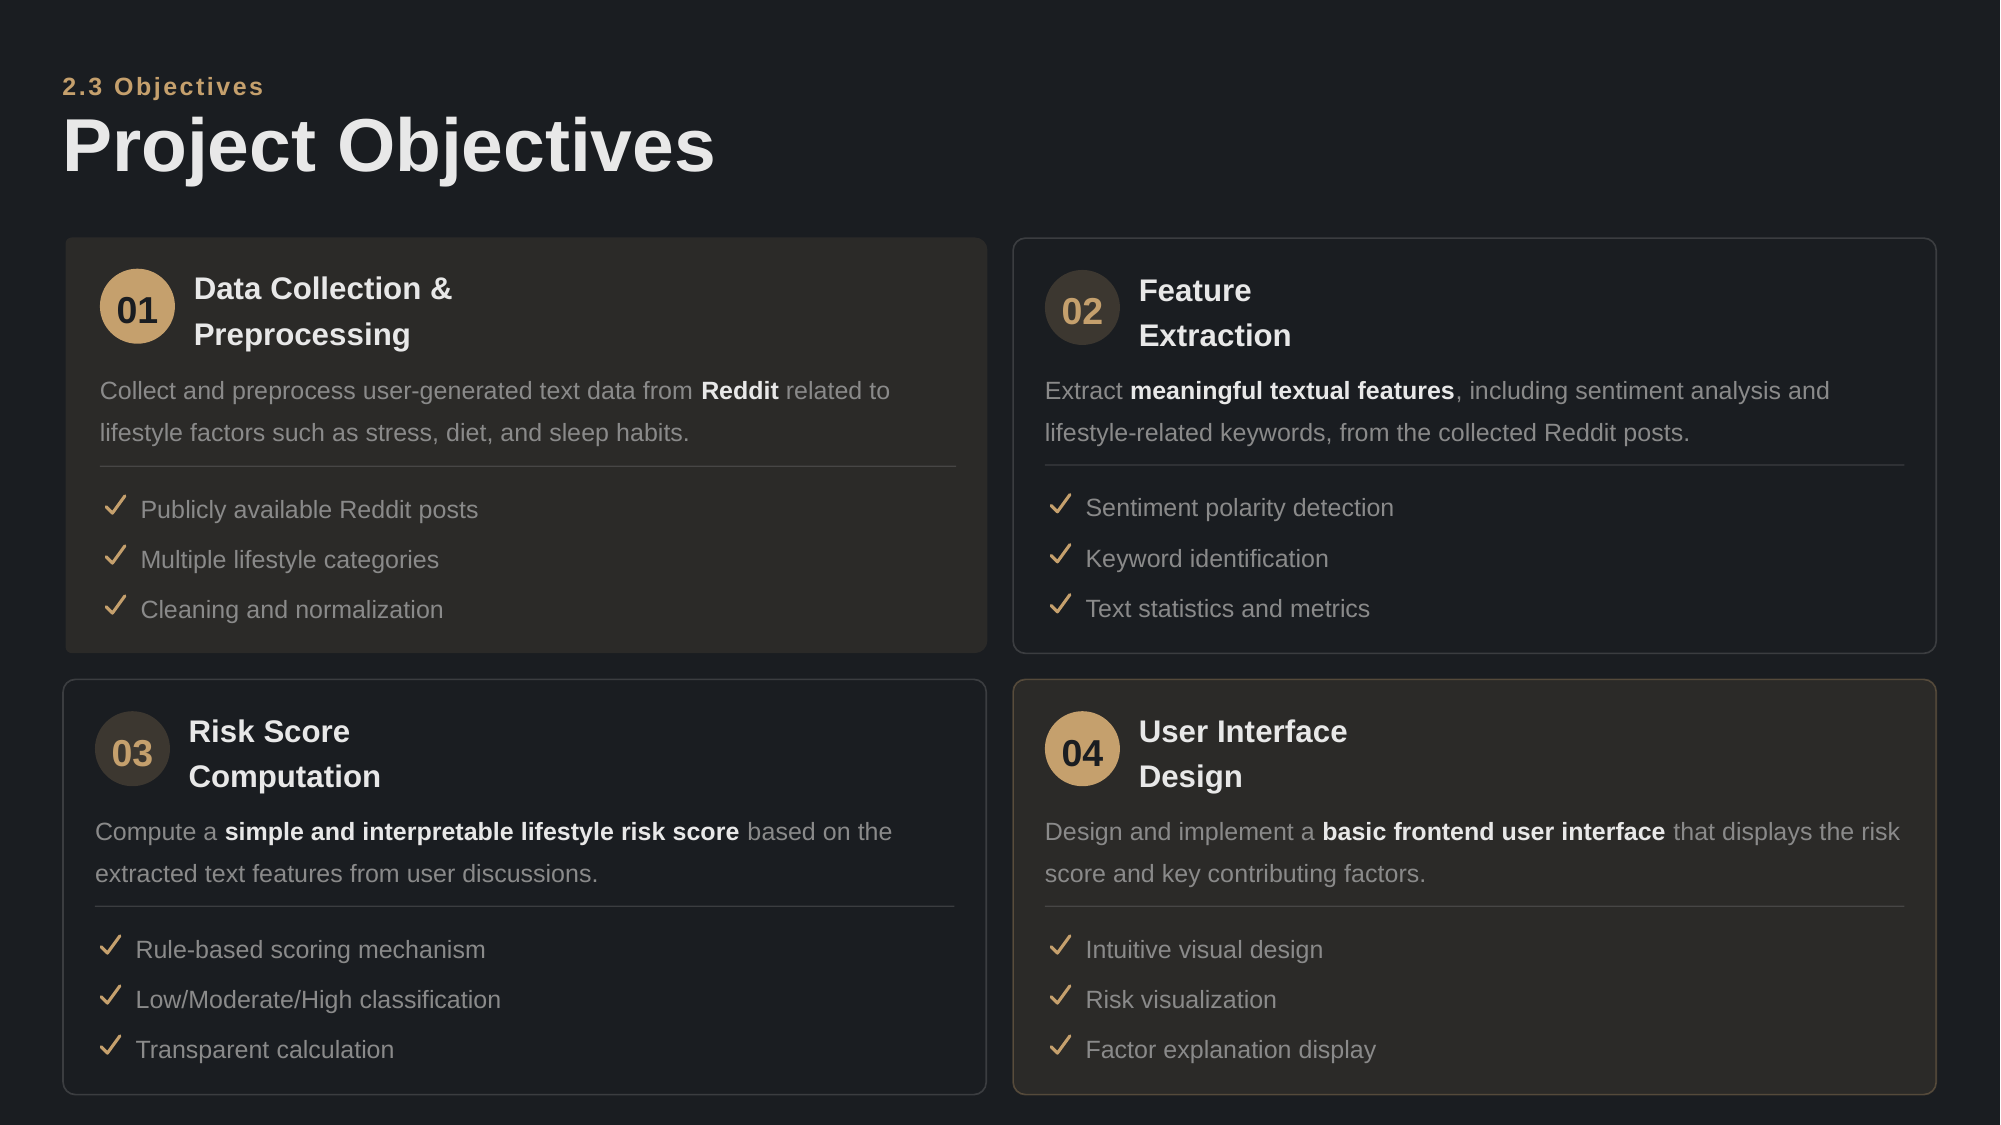

2.3 Objectives
Project Objectives

01

02

Data Collection & Preprocessing
Feature Extraction
Collect and preprocess user-generated text data from Reddit related to lifestyle factors such as stress, diet, and sleep habits.
Extract meaningful textual features, including sentiment analysis and lifestyle-related keywords, from the collected Reddit posts.

Sentiment polarity detection
Publicly available Reddit posts

Keyword identification
Multiple lifestyle categories

Text statistics and metrics
Cleaning and normalization

03

04

Risk Score Computation
User Interface Design
Compute a simple and interpretable lifestyle risk score based on the extracted text features from user discussions.
Design and implement a basic frontend user interface that displays the risk score and key contributing factors.

Rule-based scoring mechanism
Intuitive visual design

Low/Moderate/High classification
Risk visualization

Transparent calculation
Factor explanation display